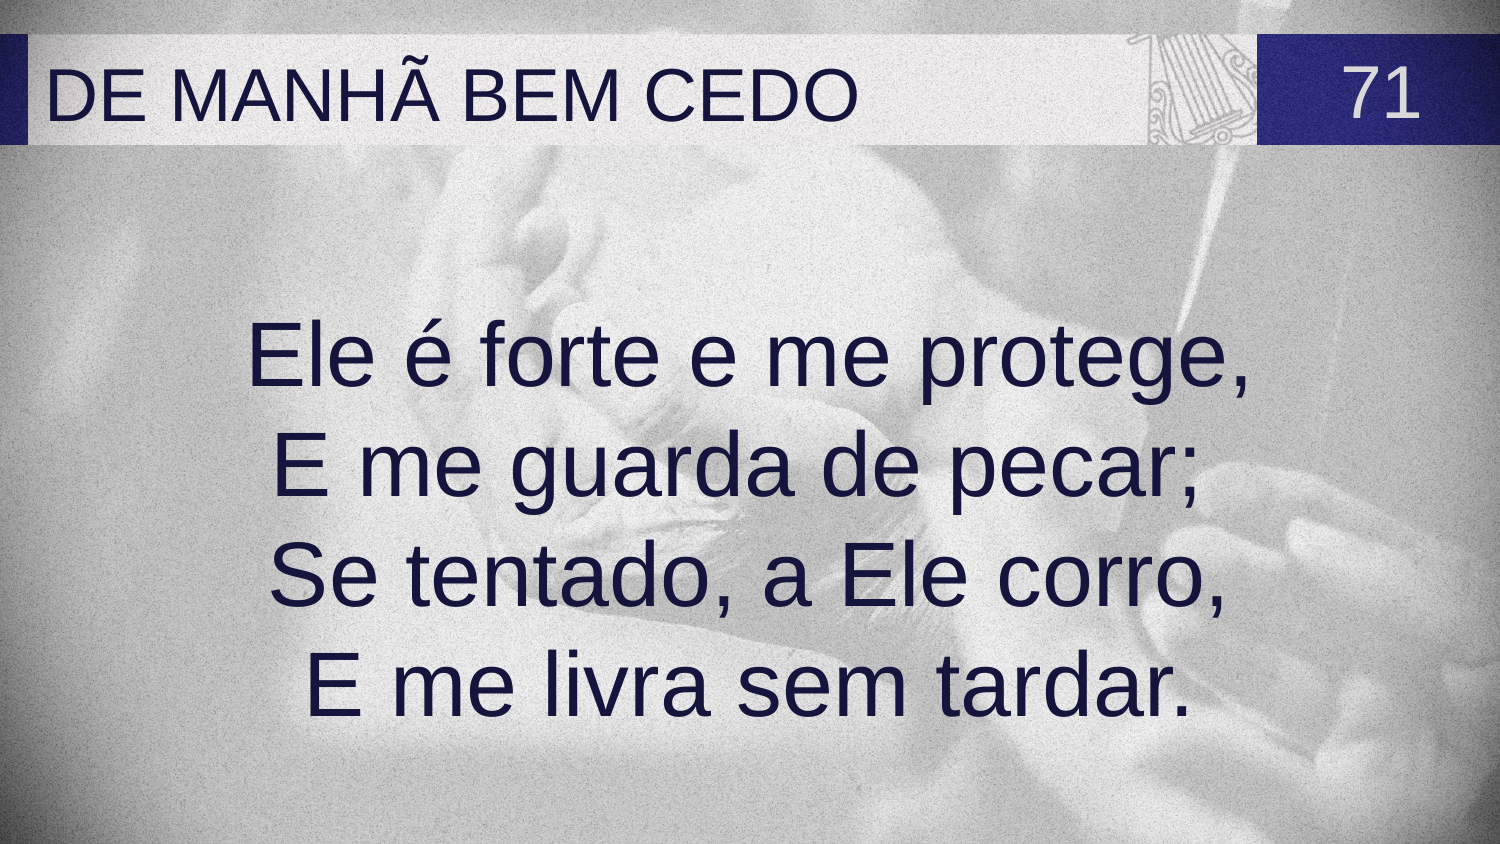

# DE MANHÃ BEM CEDO
71
Ele é forte e me protege,
E me guarda de pecar;
Se tentado, a Ele corro,
E me livra sem tardar.